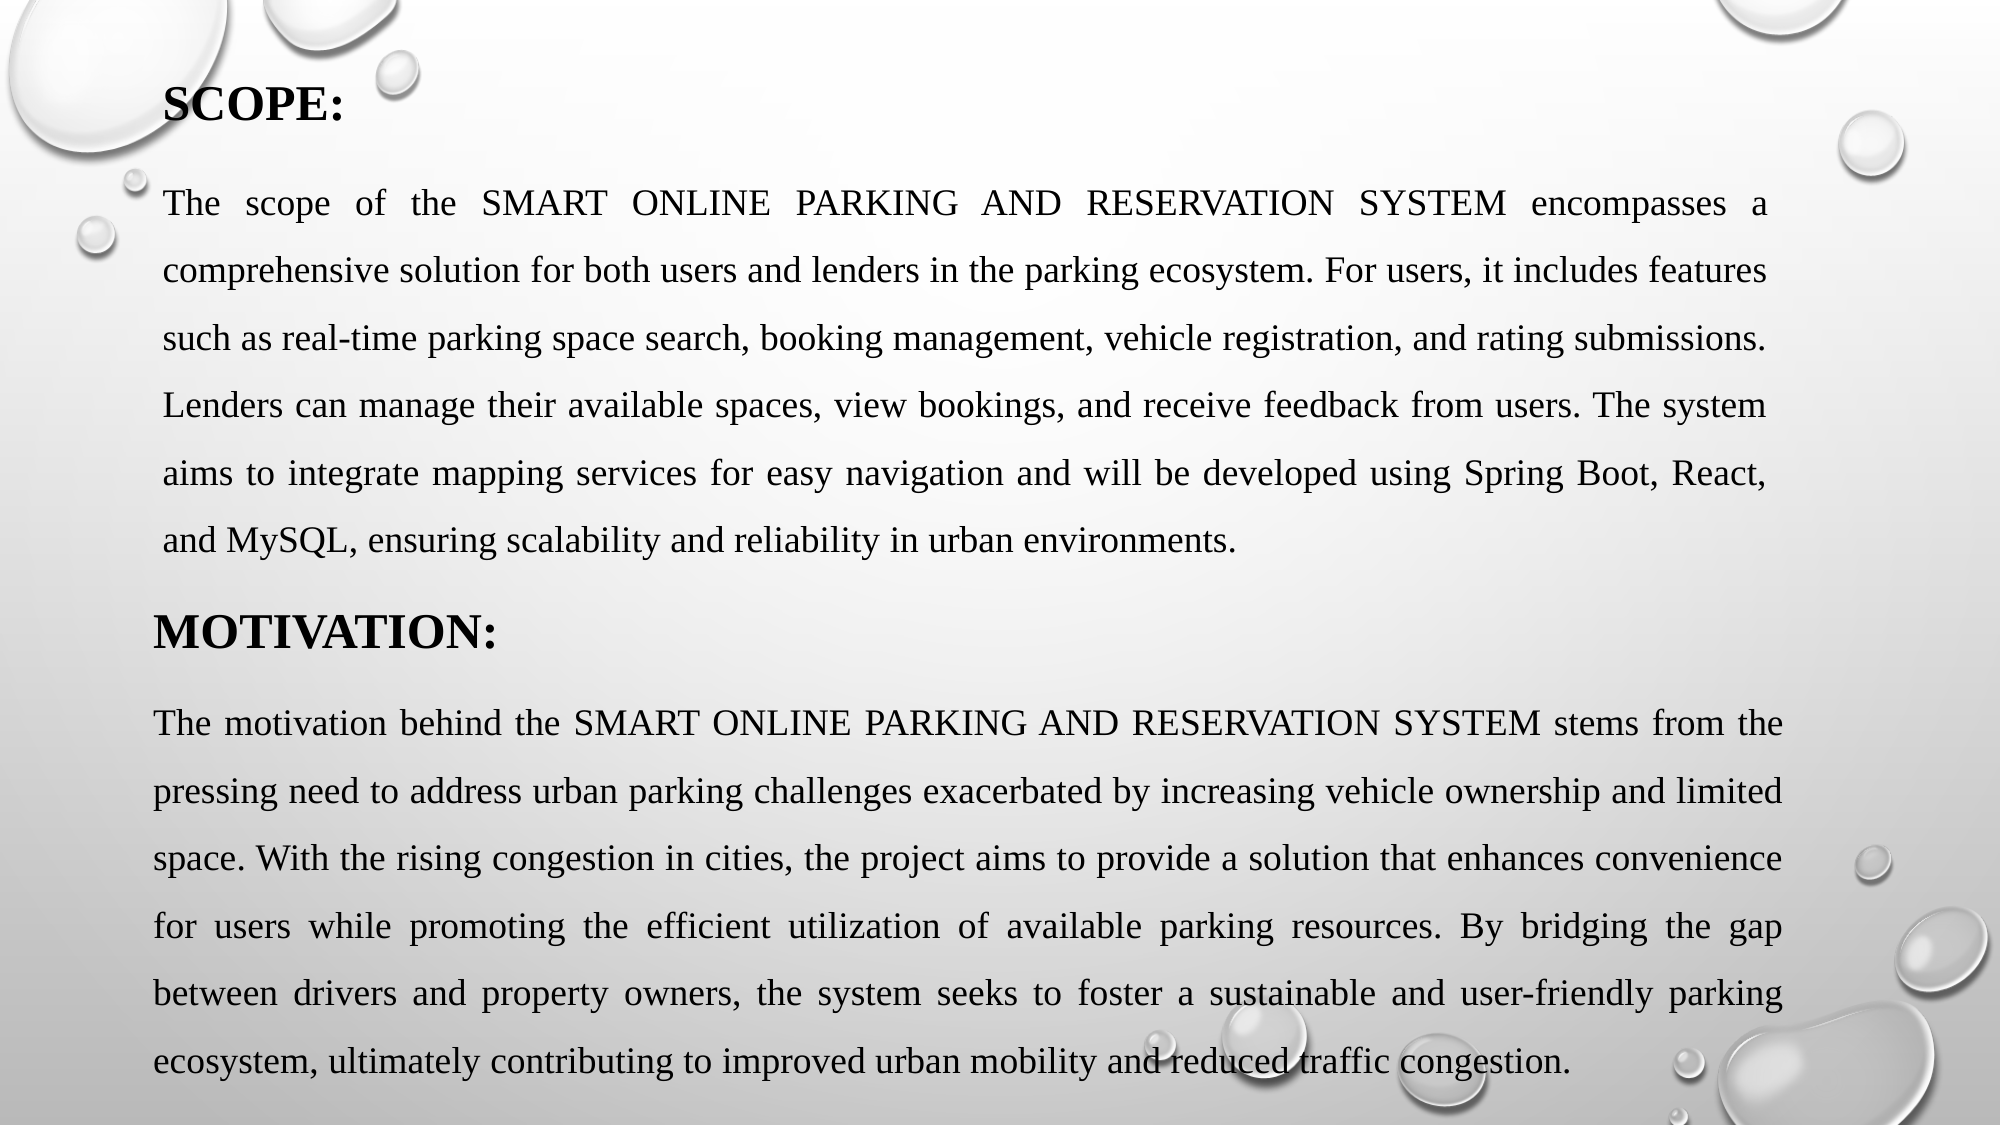

SCOPE:
The scope of the SMART ONLINE PARKING AND RESERVATION SYSTEM encompasses a comprehensive solution for both users and lenders in the parking ecosystem. For users, it includes features such as real-time parking space search, booking management, vehicle registration, and rating submissions. Lenders can manage their available spaces, view bookings, and receive feedback from users. The system aims to integrate mapping services for easy navigation and will be developed using Spring Boot, React, and MySQL, ensuring scalability and reliability in urban environments.
MOTIVATION:
The motivation behind the SMART ONLINE PARKING AND RESERVATION SYSTEM stems from the pressing need to address urban parking challenges exacerbated by increasing vehicle ownership and limited space. With the rising congestion in cities, the project aims to provide a solution that enhances convenience for users while promoting the efficient utilization of available parking resources. By bridging the gap between drivers and property owners, the system seeks to foster a sustainable and user-friendly parking ecosystem, ultimately contributing to improved urban mobility and reduced traffic congestion.